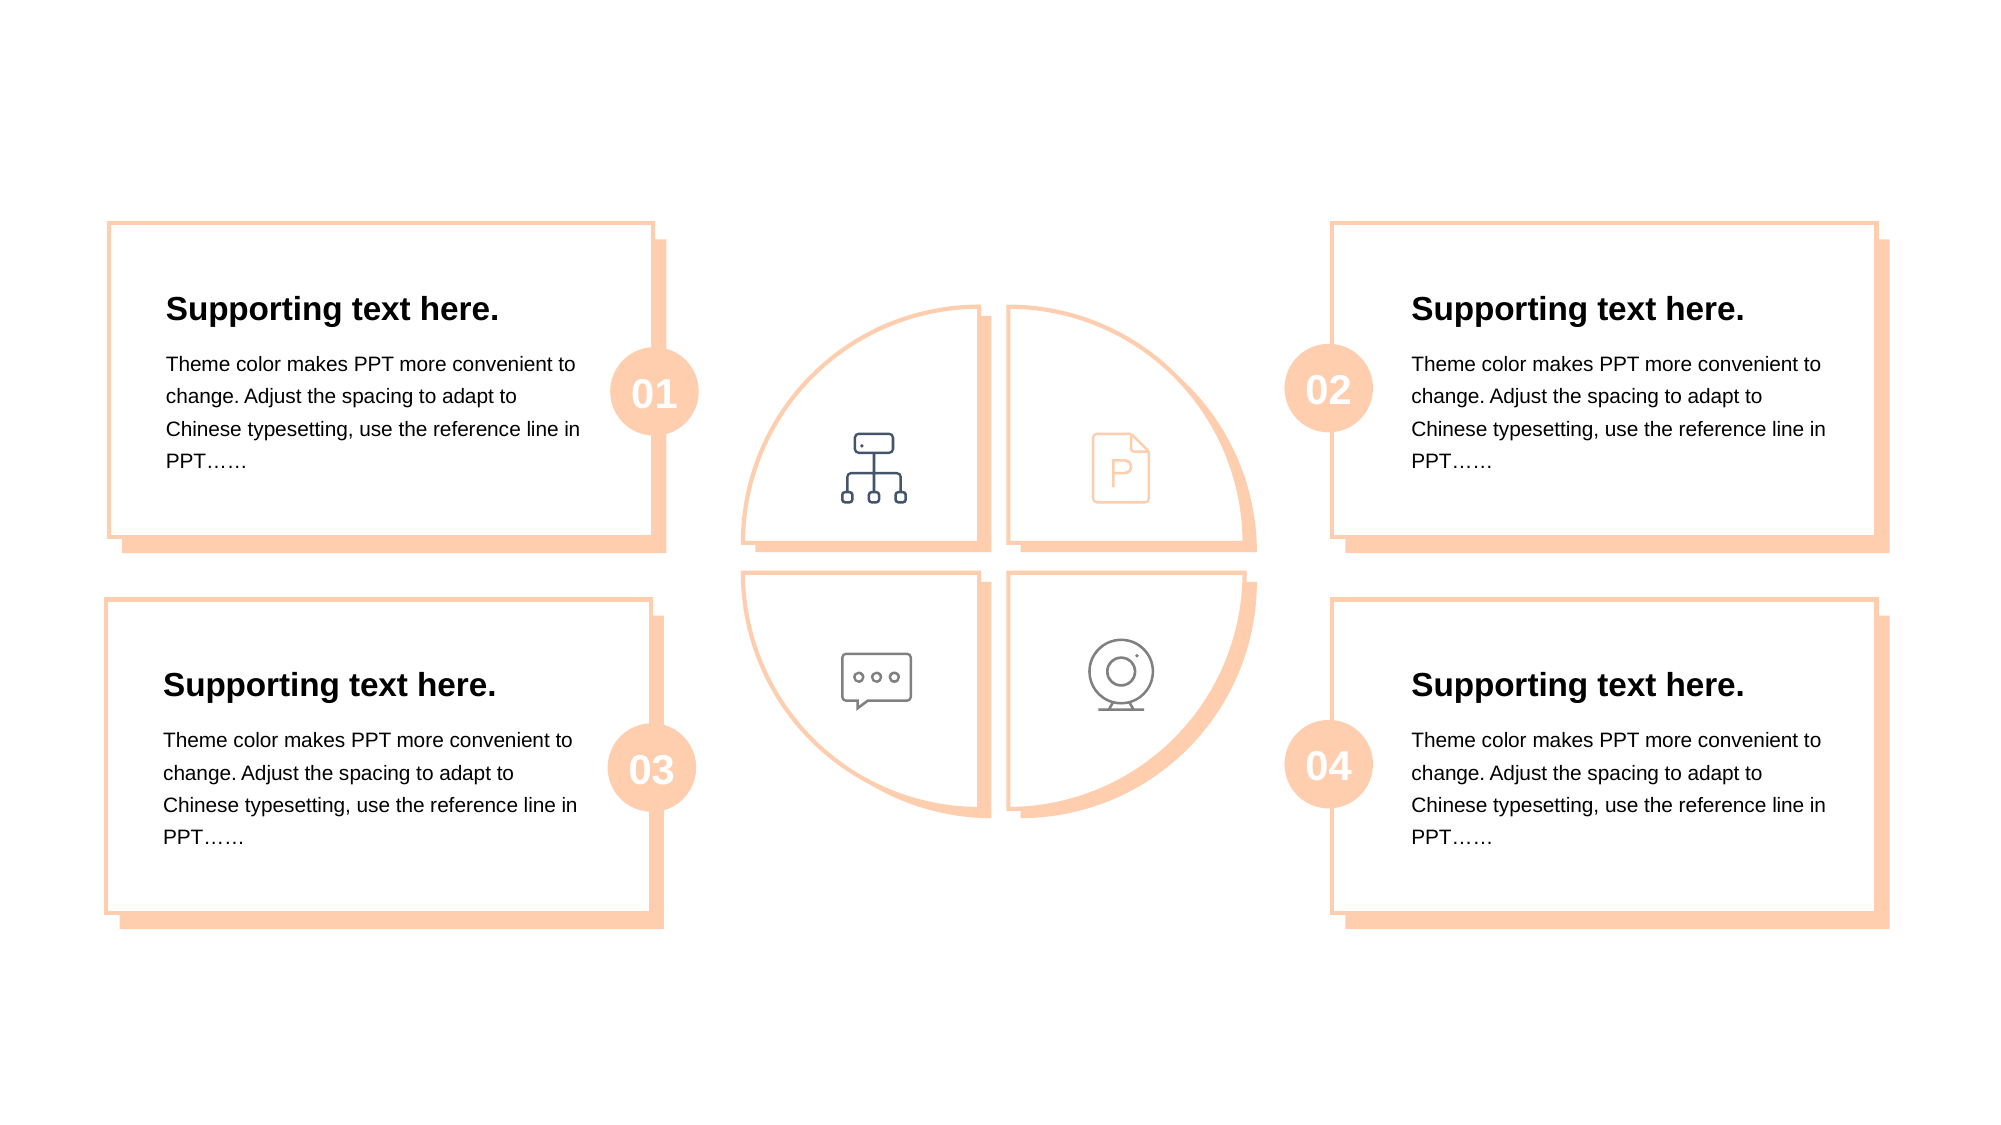

Supporting text here.
Theme color makes PPT more convenient to change. Adjust the spacing to adapt to Chinese typesetting, use the reference line in PPT……
01

Supporting text here.
Theme color makes PPT more convenient to change. Adjust the spacing to adapt to Chinese typesetting, use the reference line in PPT……
02

Supporting text here.
Theme color makes PPT more convenient to change. Adjust the spacing to adapt to Chinese typesetting, use the reference line in PPT……
03

Supporting text here.
Theme color makes PPT more convenient to change. Adjust the spacing to adapt to Chinese typesetting, use the reference line in PPT……
04